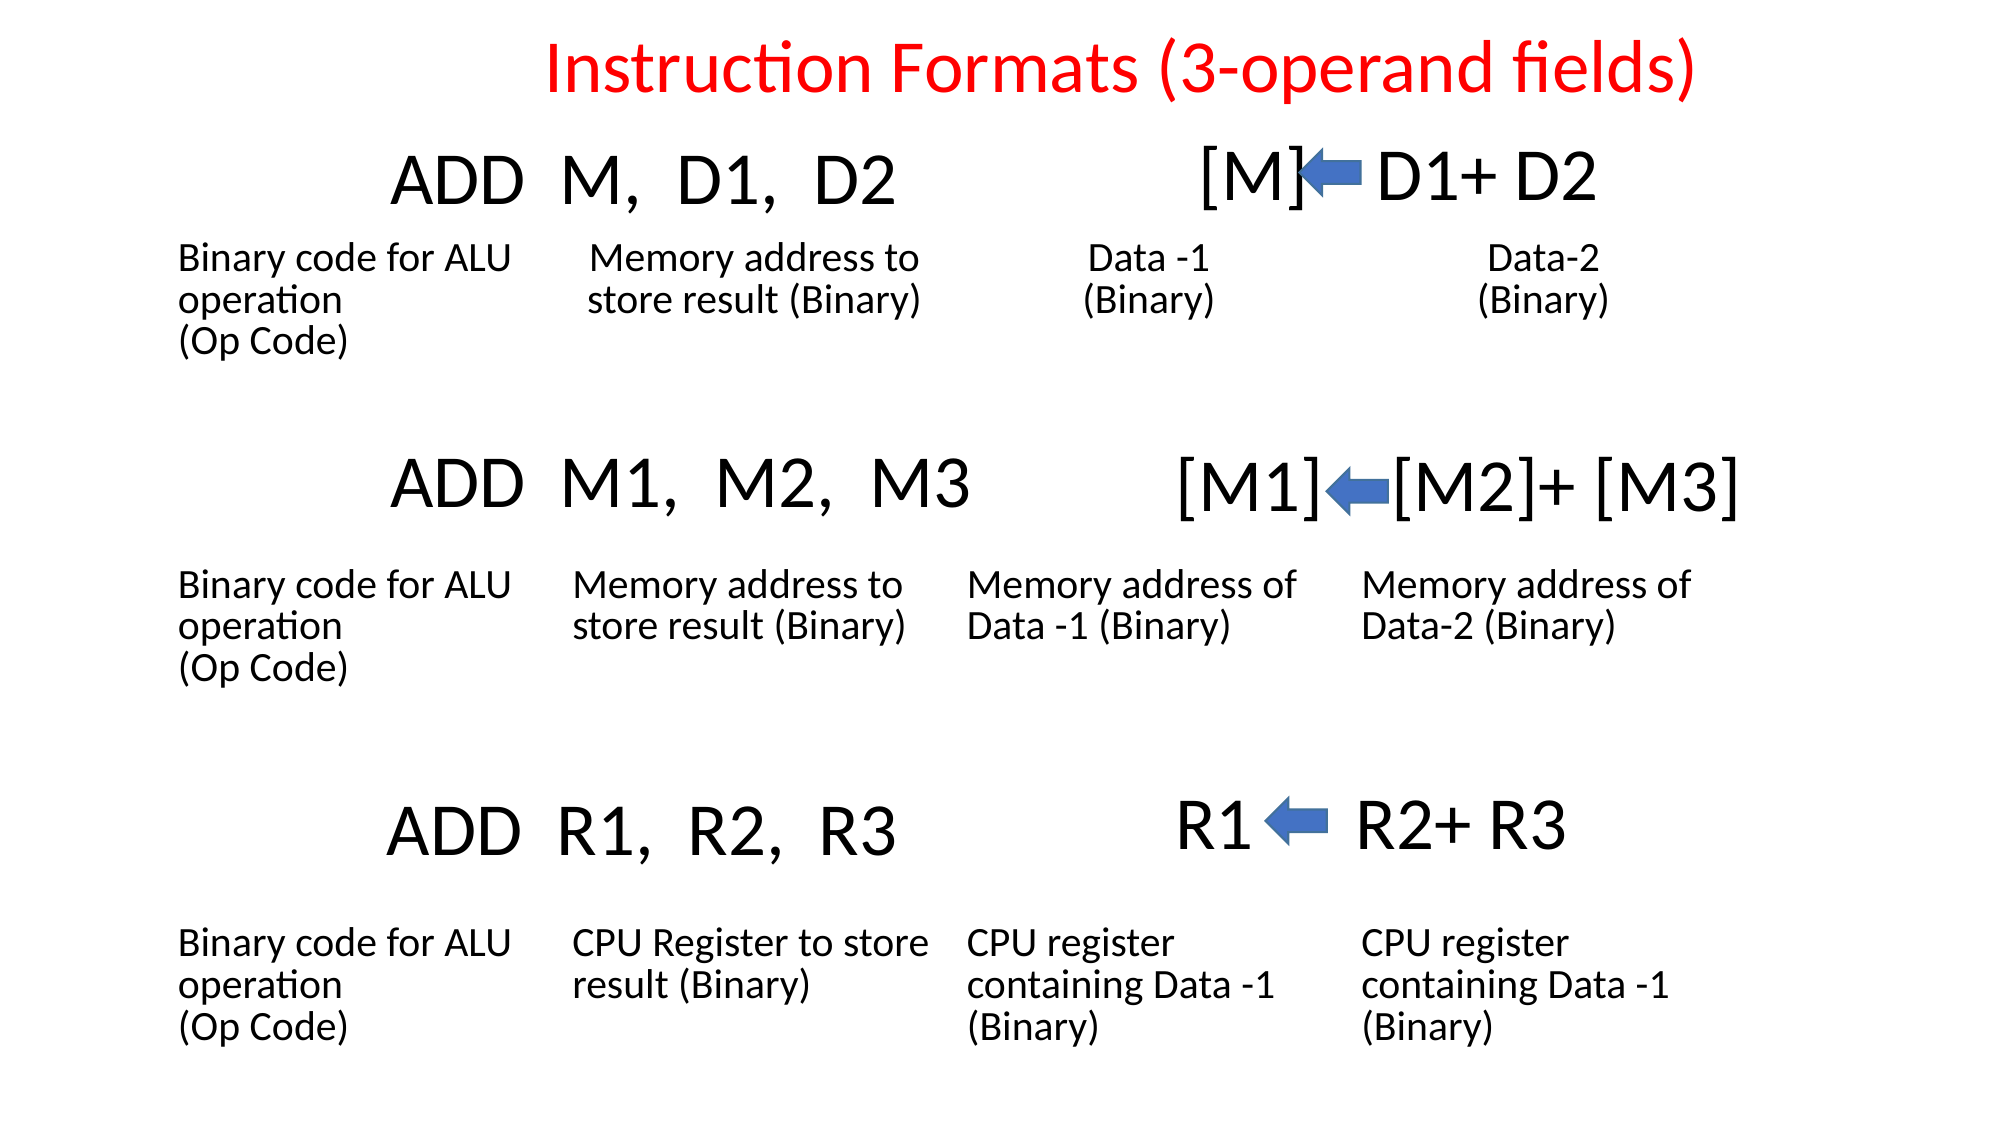

# Instruction Formats (3-operand fields)
[M]    D1+ D2
ADD  M,  D1,  D2

| Binary code for ALU operation (Op Code) | Memory address to store result (Binary) | Data -1 (Binary) | Data-2 (Binary) |
| --- | --- | --- | --- |
ADD  M1,  M2,  M3
[M1]    [M2]+ [M3]

| Binary code for ALU operation (Op Code) | Memory address to store result (Binary) | Memory address of Data -1 (Binary) | Memory address of Data-2 (Binary) |
| --- | --- | --- | --- |
R1      R2+ R3
ADD  R1,  R2,  R3

| Binary code for ALU operation (Op Code) | CPU Register to store result (Binary) | CPU register containing Data -1 (Binary) | CPU register containing Data -1 (Binary) |
| --- | --- | --- | --- |